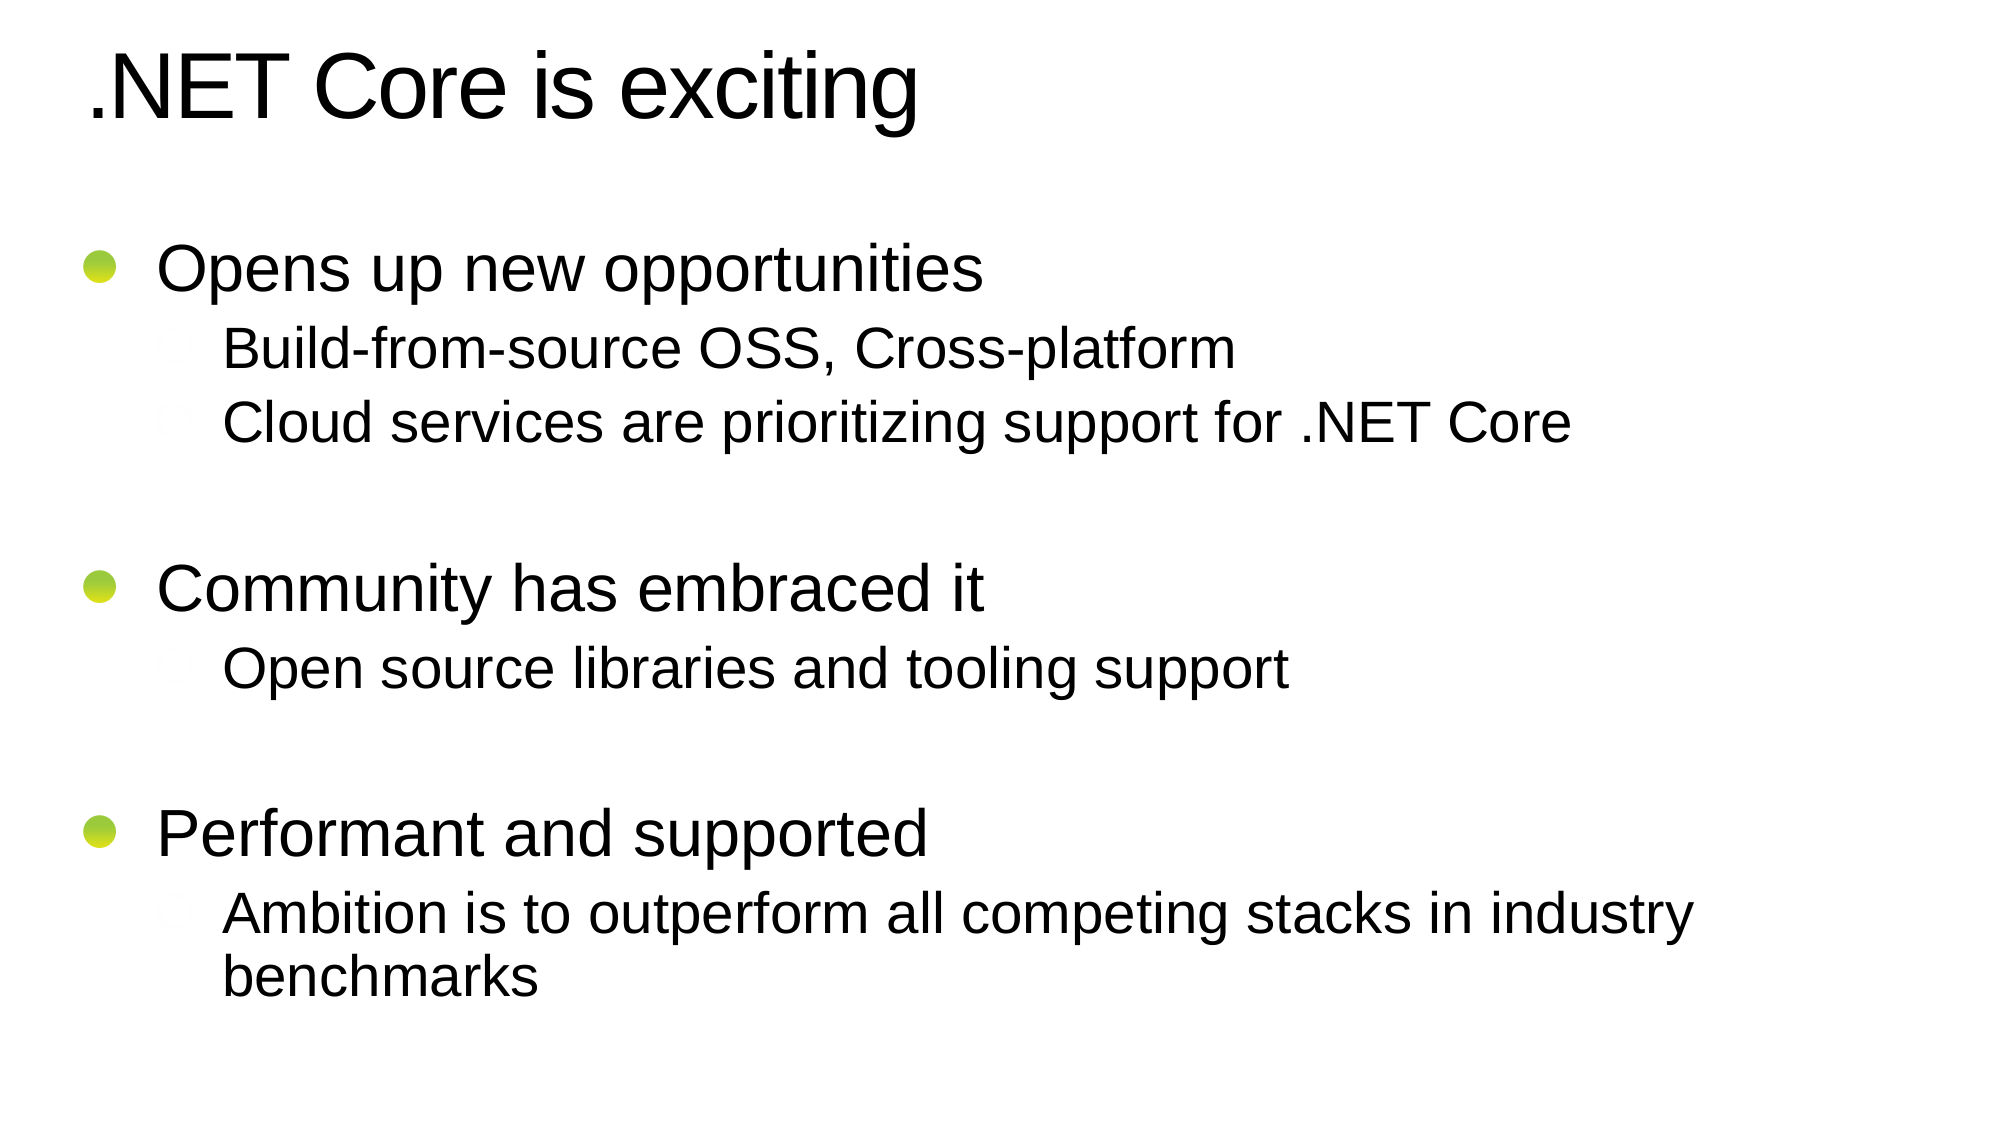

# .NET Core is exciting
Opens up new opportunities
Build-from-source OSS, Cross-platform
Cloud services are prioritizing support for .NET Core

Community has embraced it
Open source libraries and tooling support

Performant and supported
Ambition is to outperform all competing stacks in industry benchmarks